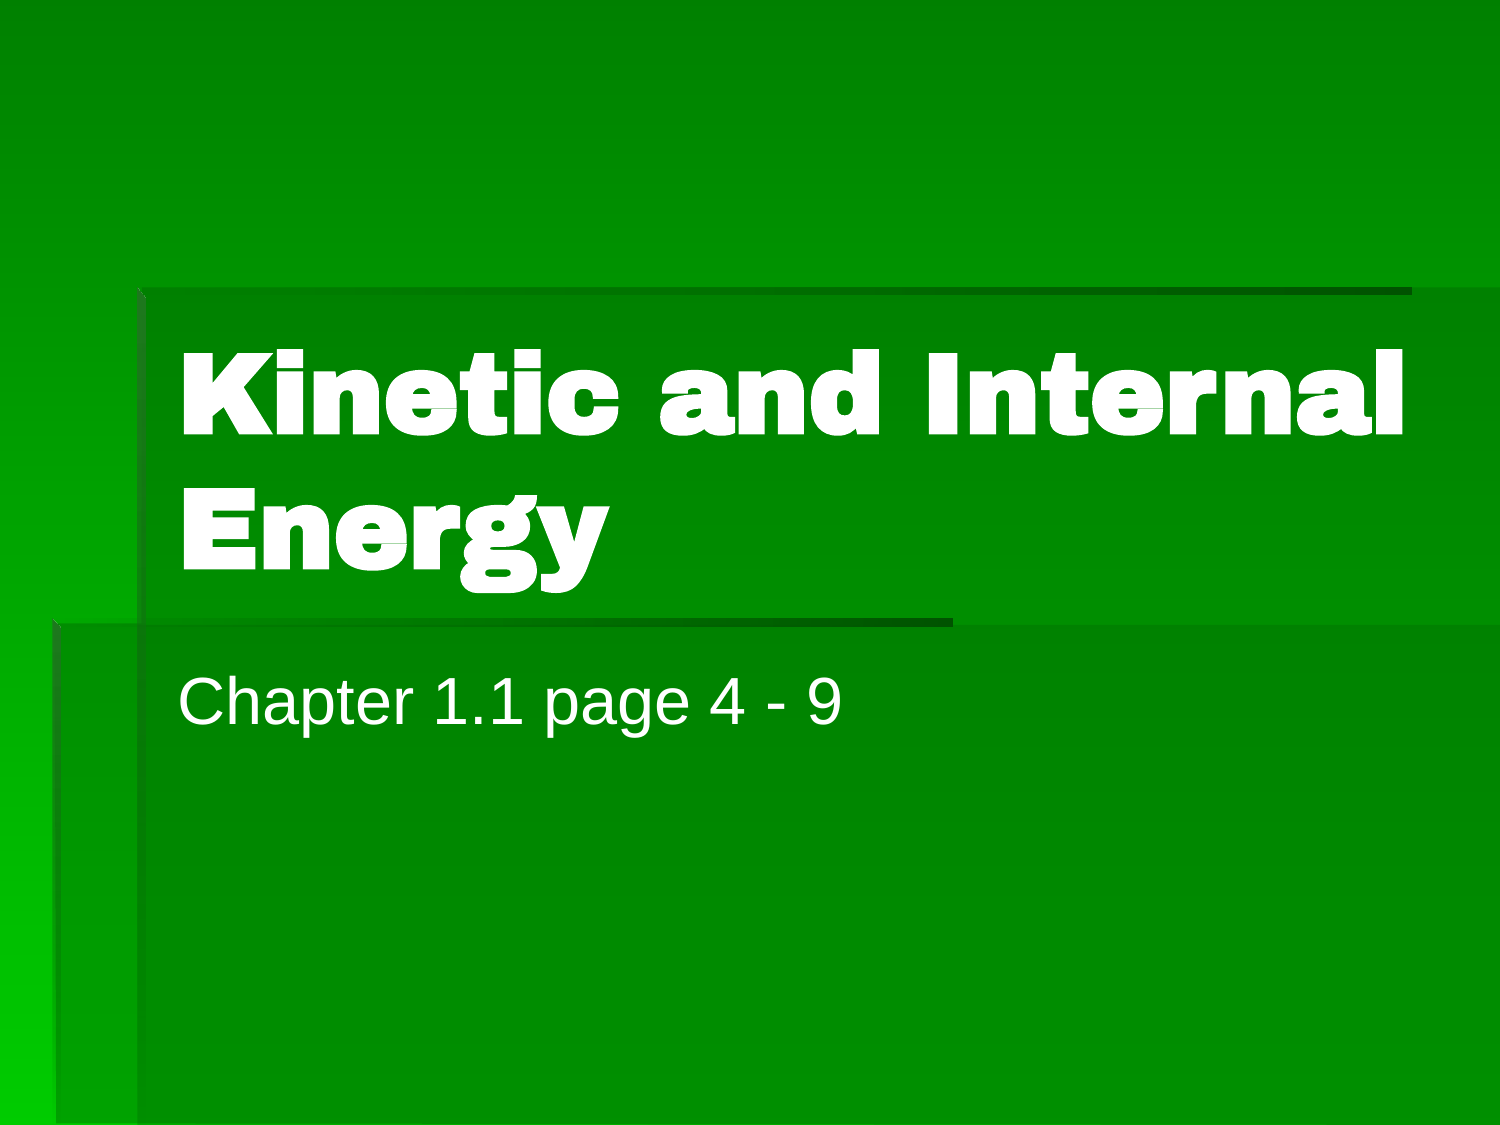

# Kinetic and Internal Energy
Chapter 1.1 page 4 - 9